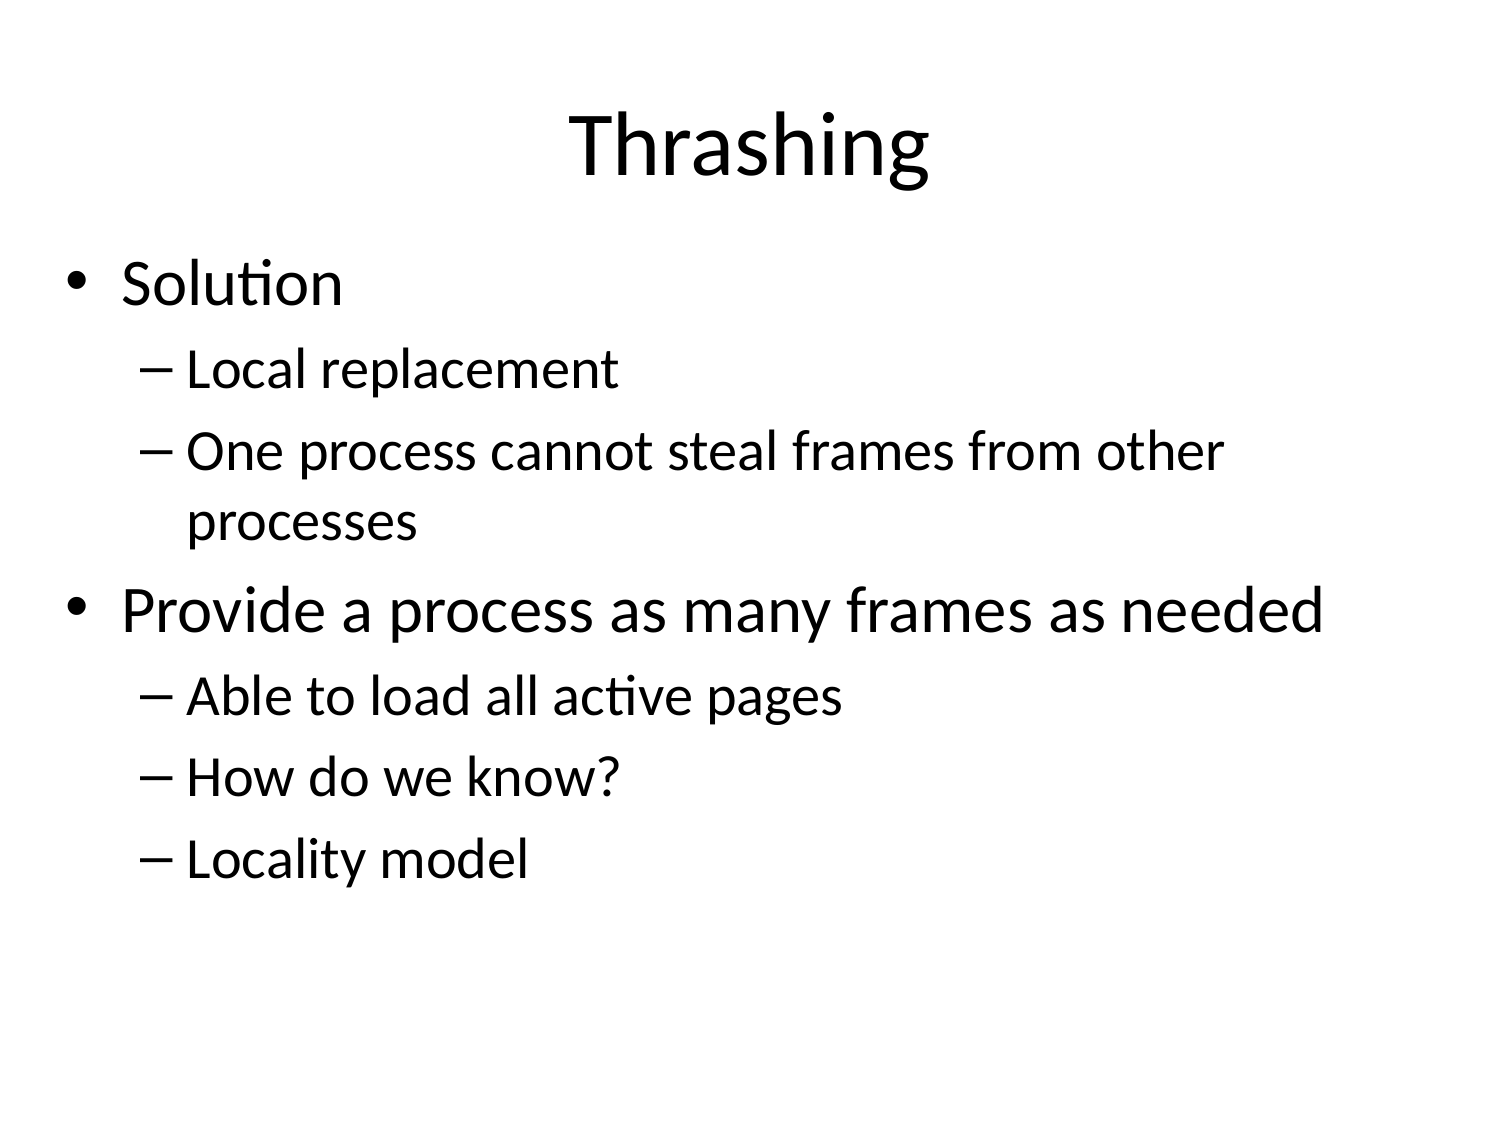

# Thrashing
Solution
Local replacement
One process cannot steal frames from other processes
Provide a process as many frames as needed
Able to load all active pages
How do we know?
Locality model